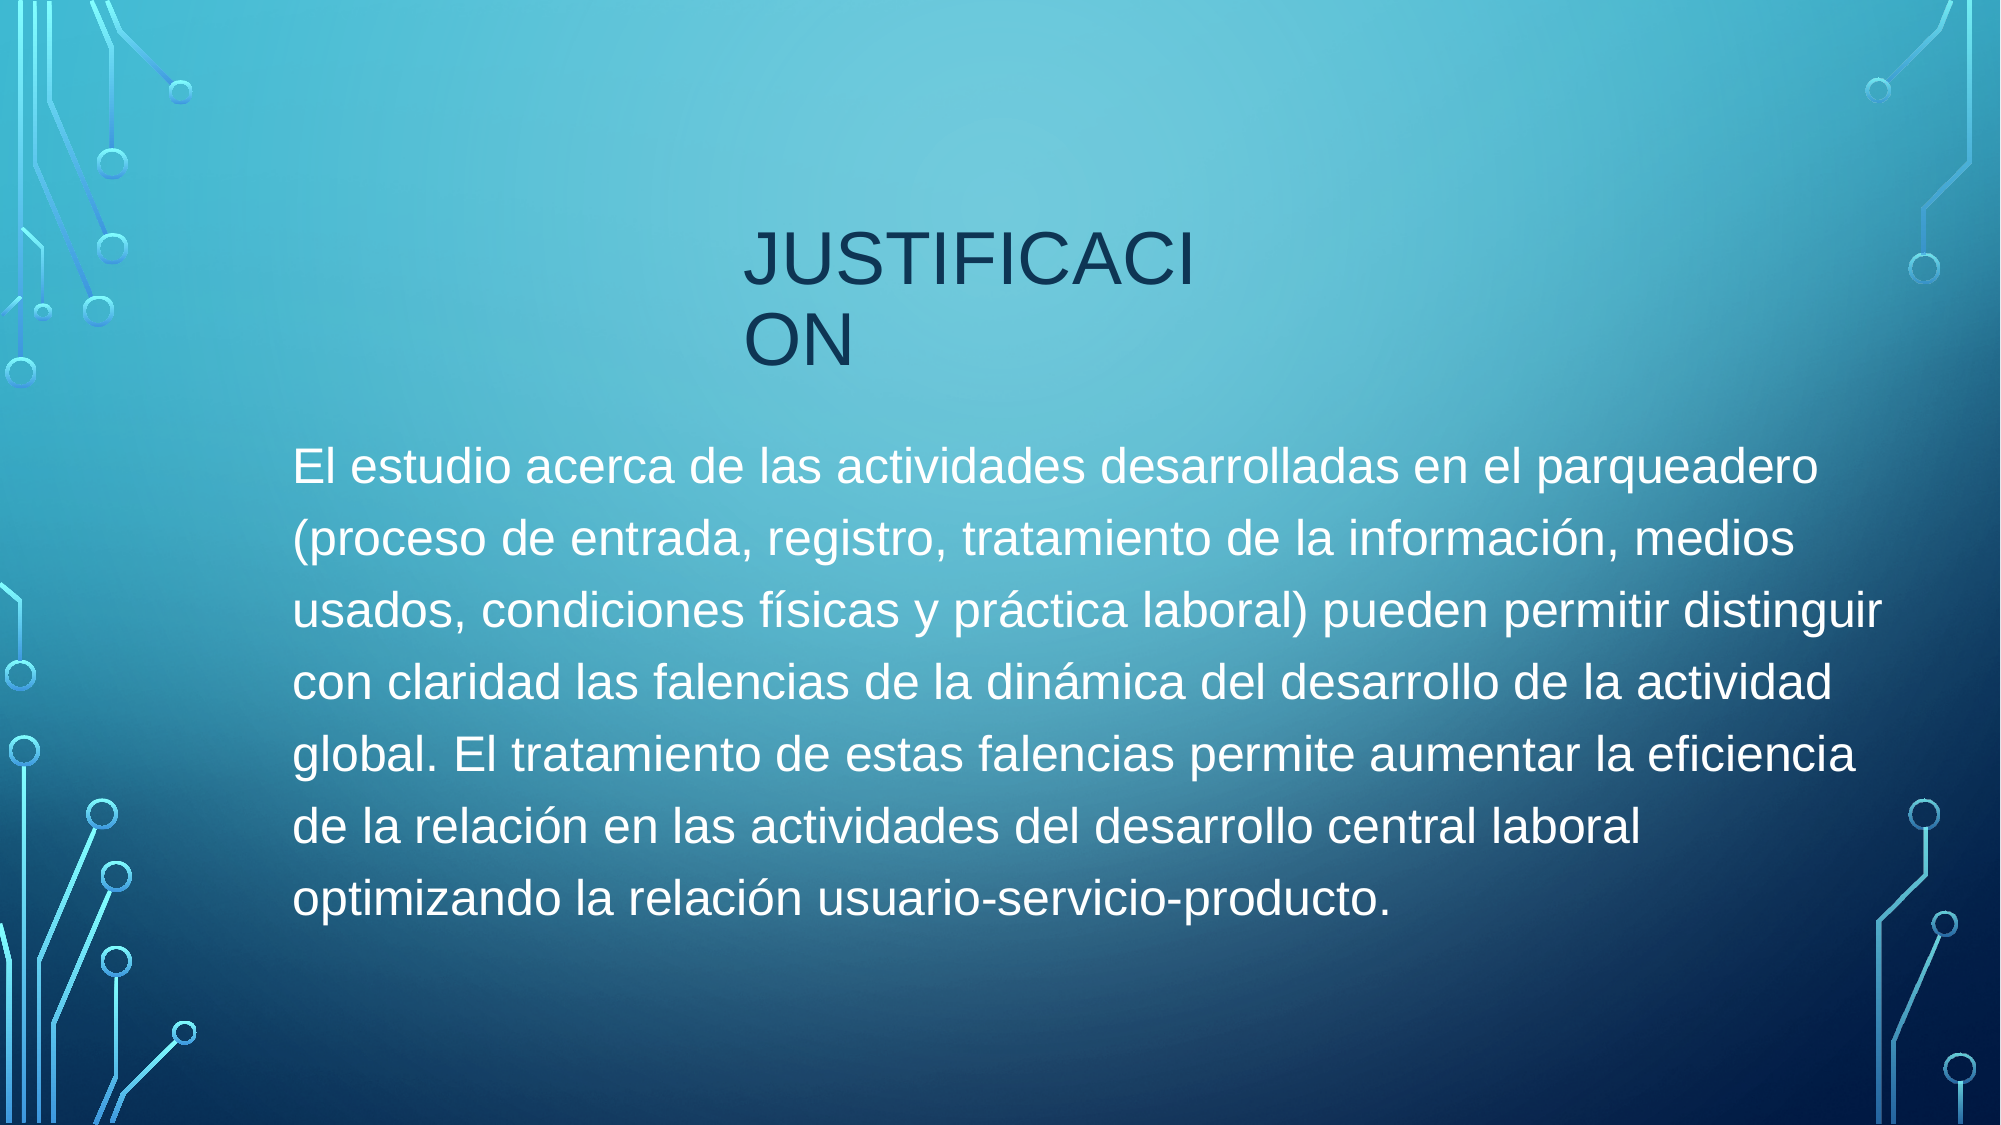

# JUSTIFICACION
El estudio acerca de las actividades desarrolladas en el parqueadero (proceso de entrada, registro, tratamiento de la información, medios usados, condiciones físicas y práctica laboral) pueden permitir distinguir con claridad las falencias de la dinámica del desarrollo de la actividad global. El tratamiento de estas falencias permite aumentar la eficiencia de la relación en las actividades del desarrollo central laboral optimizando la relación usuario-servicio-producto.